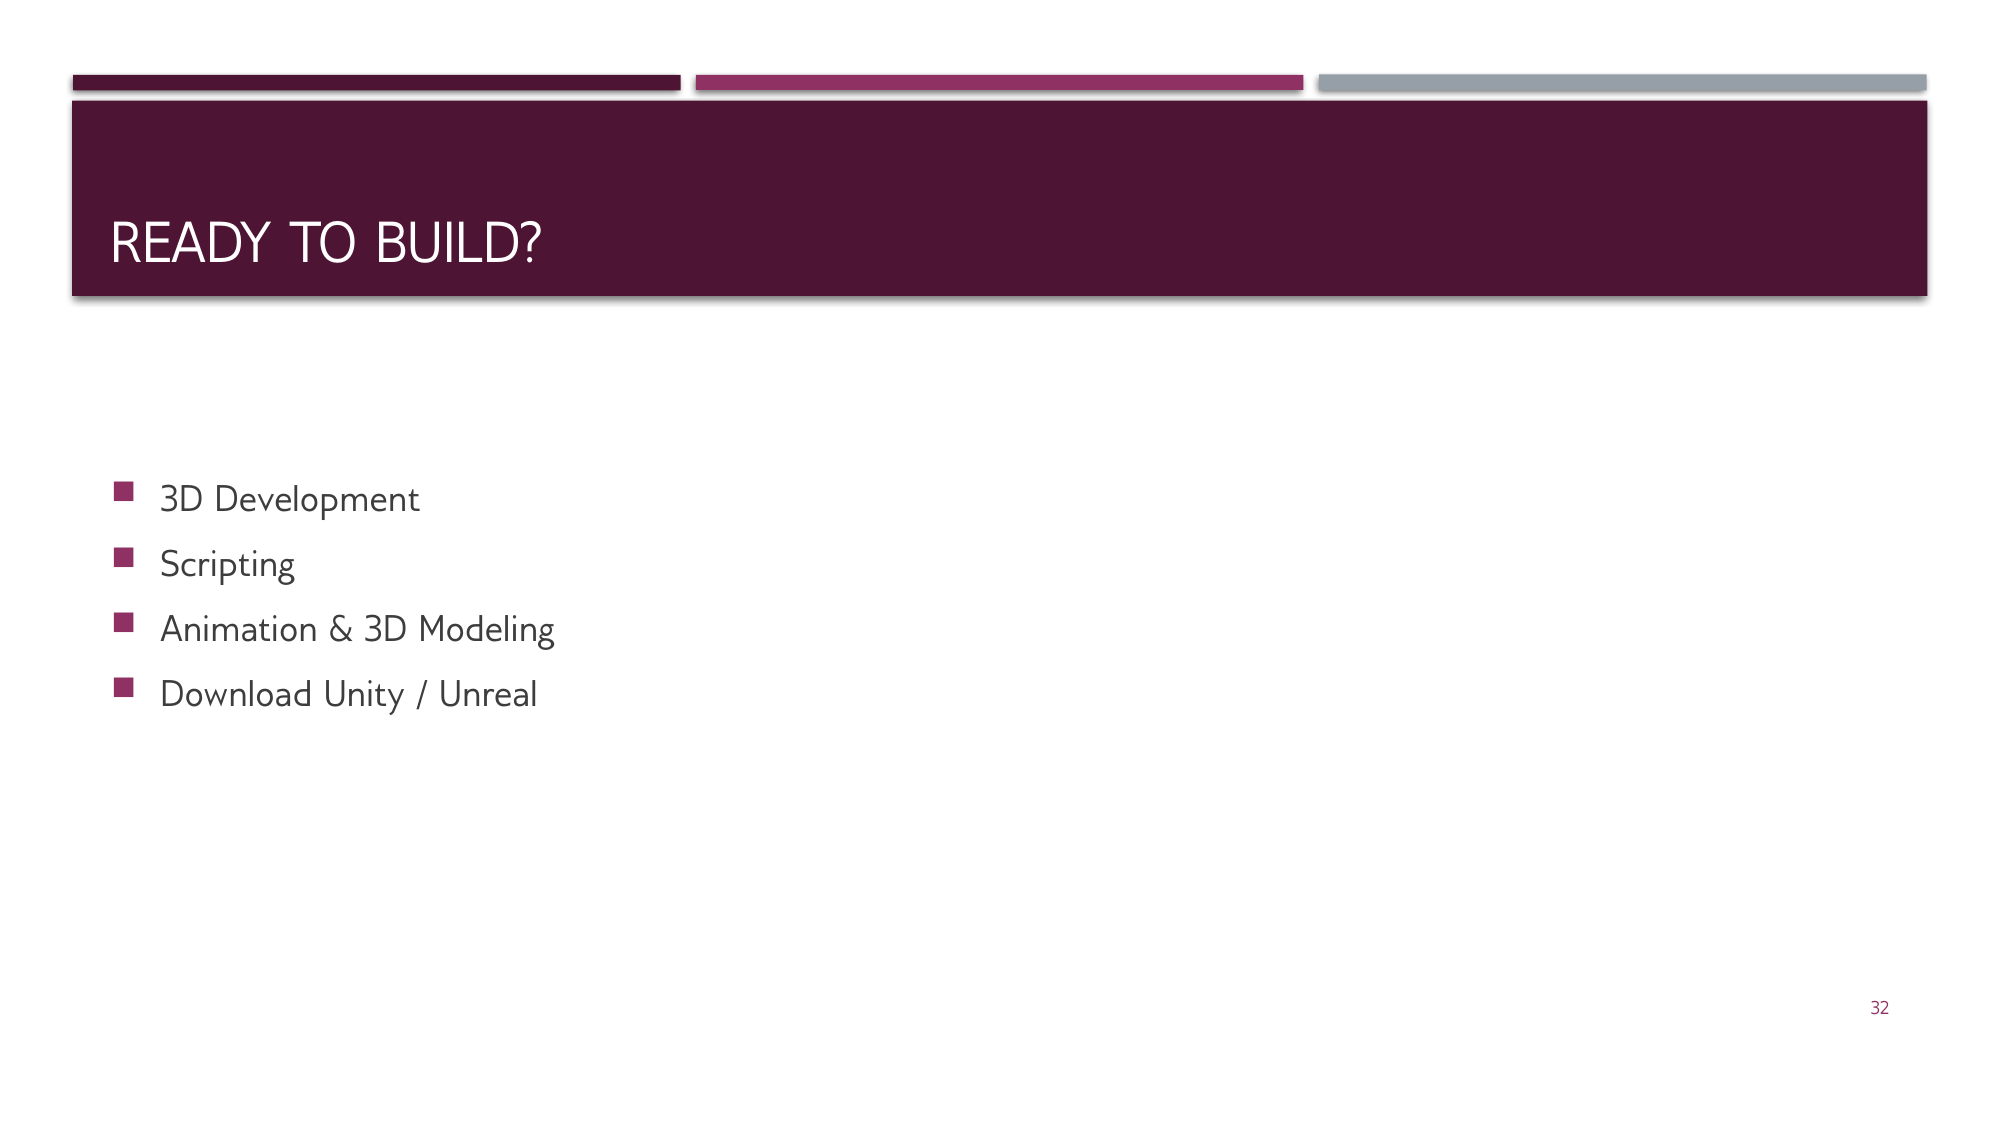

# Ready to Build?
3D Development
Scripting
Animation & 3D Modeling
Download Unity / Unreal

32